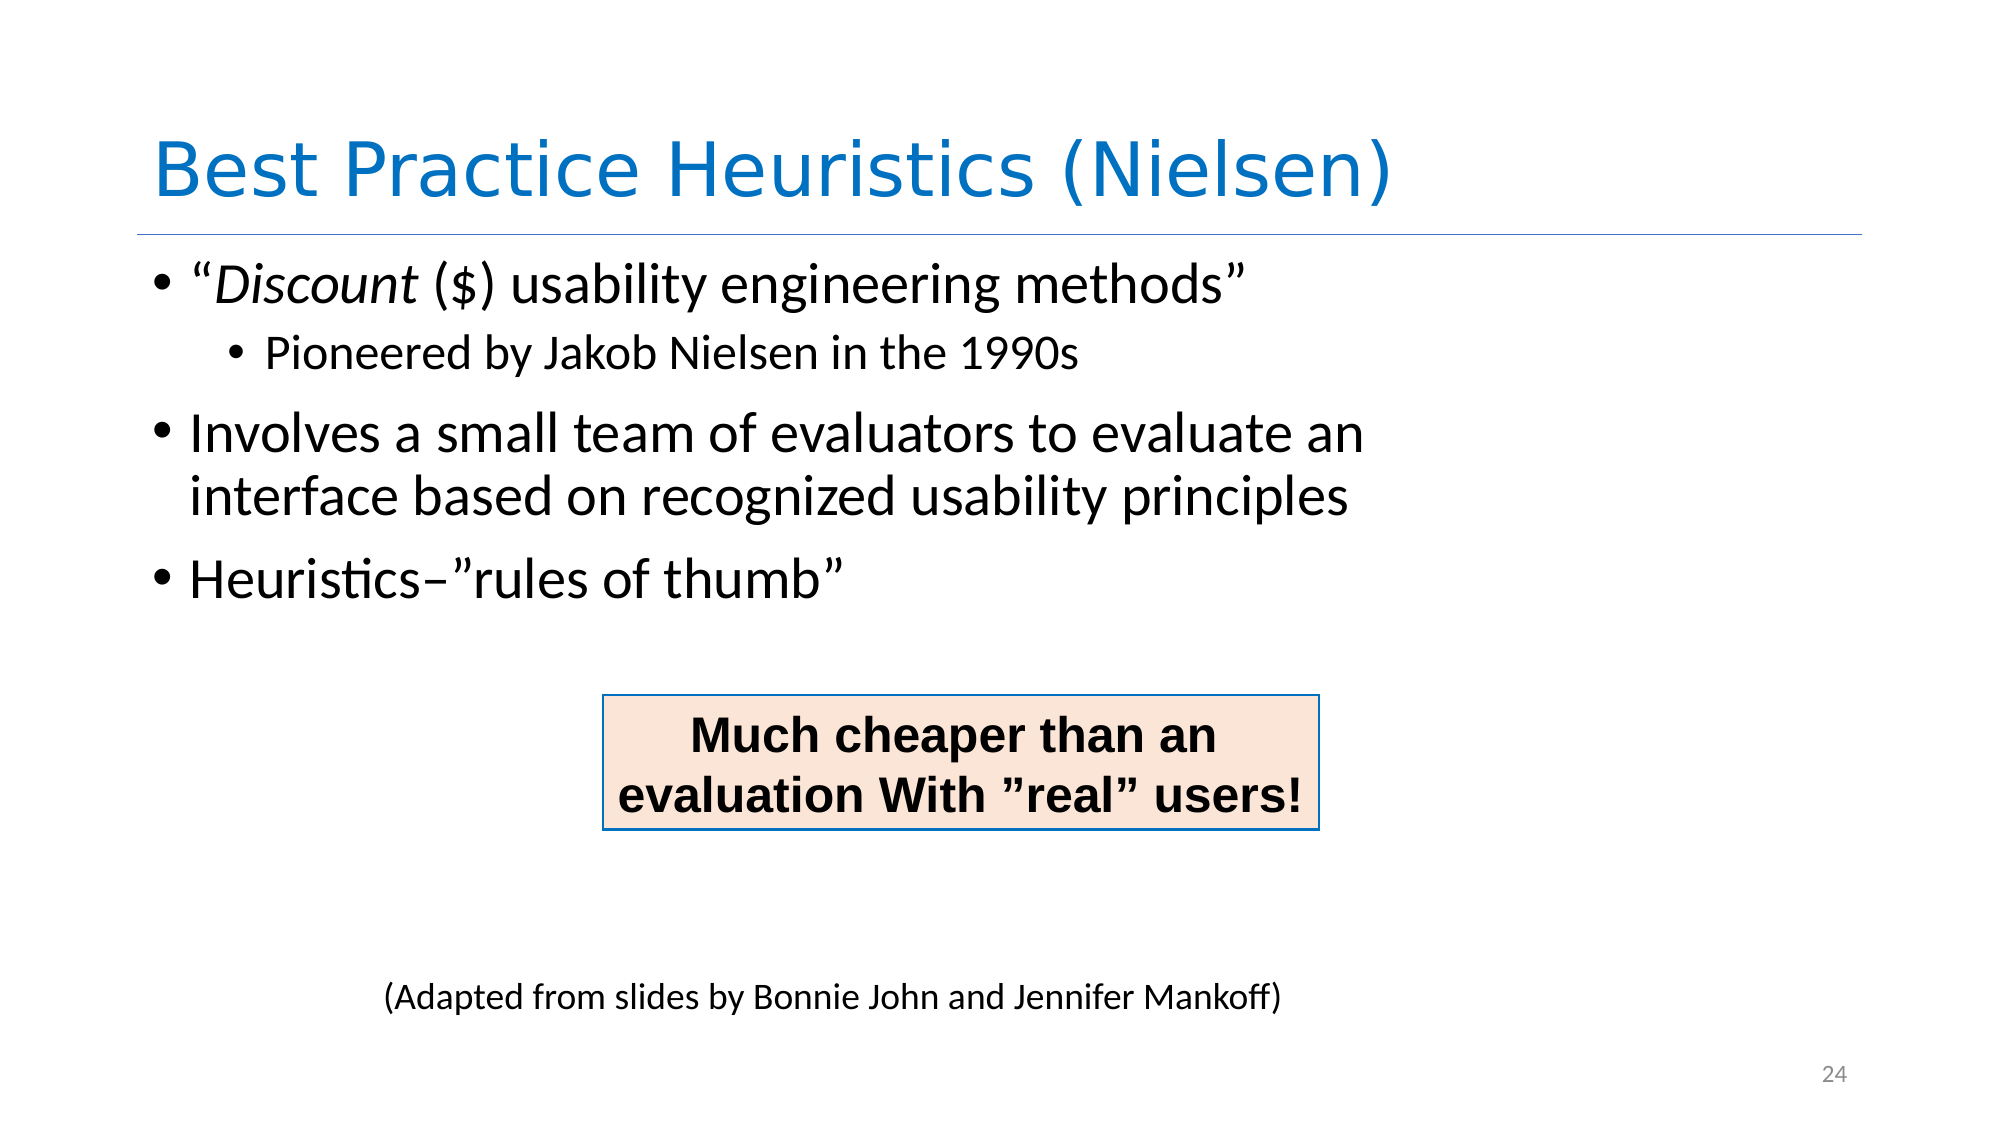

# Best Practice Heuristics (Nielsen)
“Discount ($) usability engineering methods”
Pioneered by Jakob Nielsen in the 1990s
Involves a small team of evaluators to evaluate an interface based on recognized usability principles
Heuristics–”rules of thumb”

Much cheaper than an
evaluation With ”real” users!
(Adapted from slides by Bonnie John and Jennifer Mankoff)
24